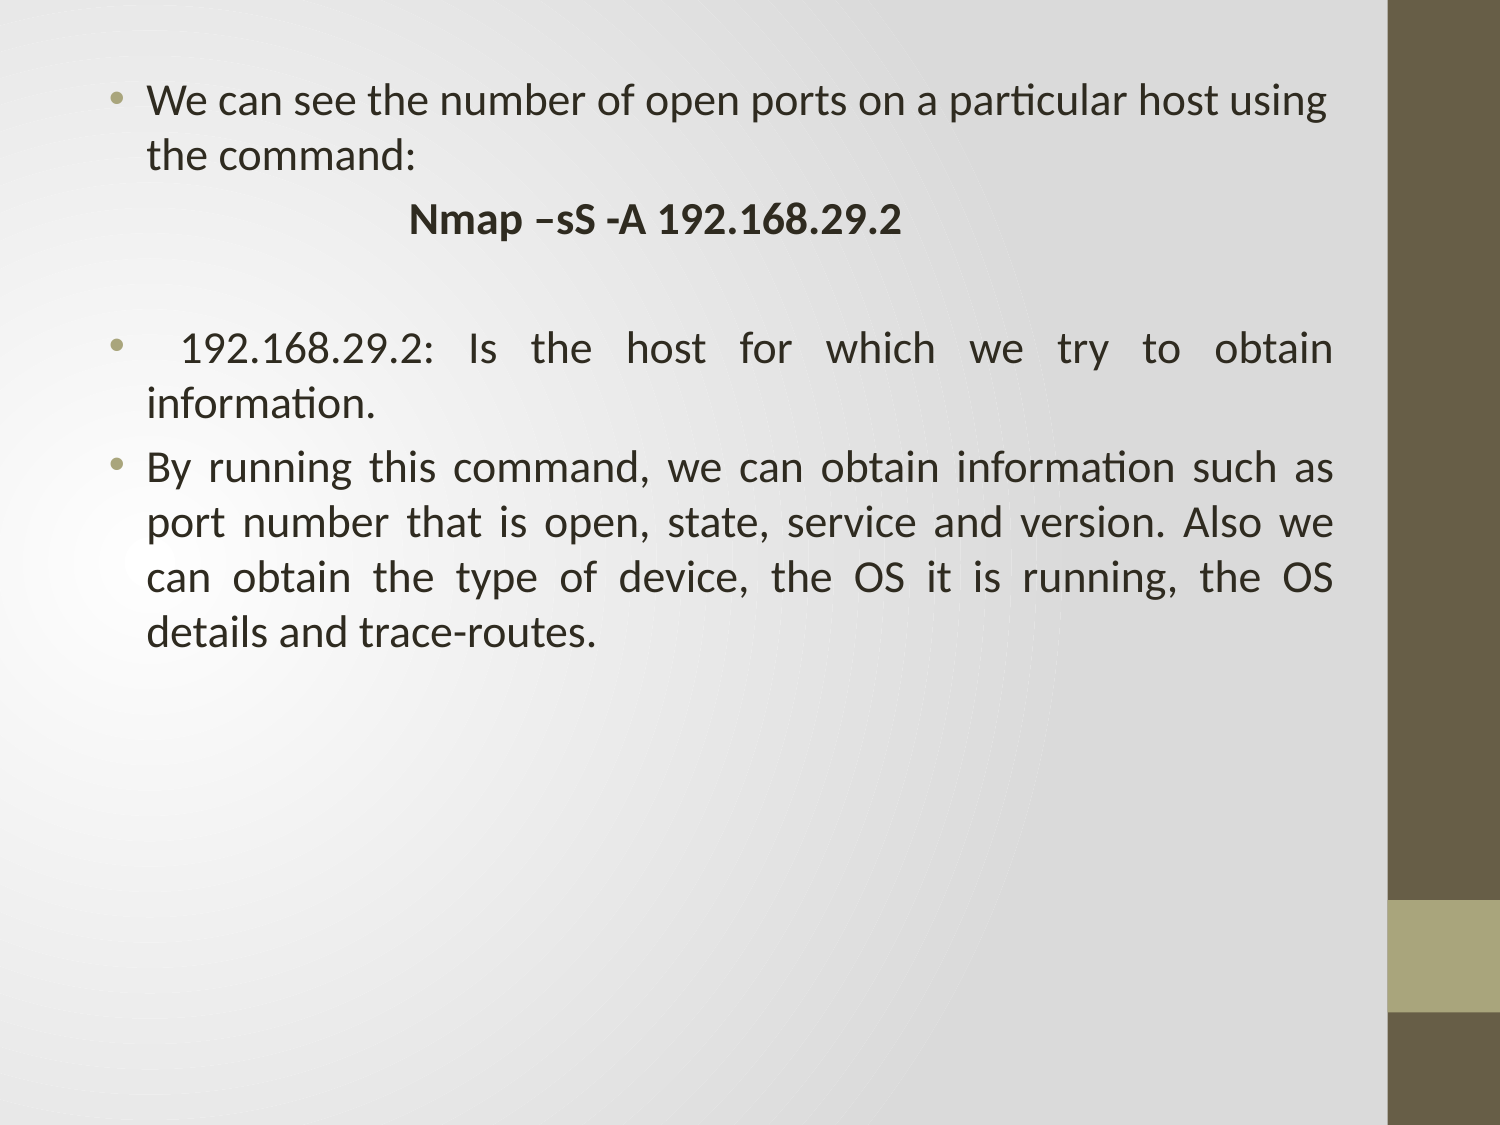

We can see the number of open ports on a particular host using the command:
		Nmap –sS -A 192.168.29.2

 192.168.29.2: Is the host for which we try to obtain information.
By running this command, we can obtain information such as port number that is open, state, service and version. Also we can obtain the type of device, the OS it is running, the OS details and trace-routes.